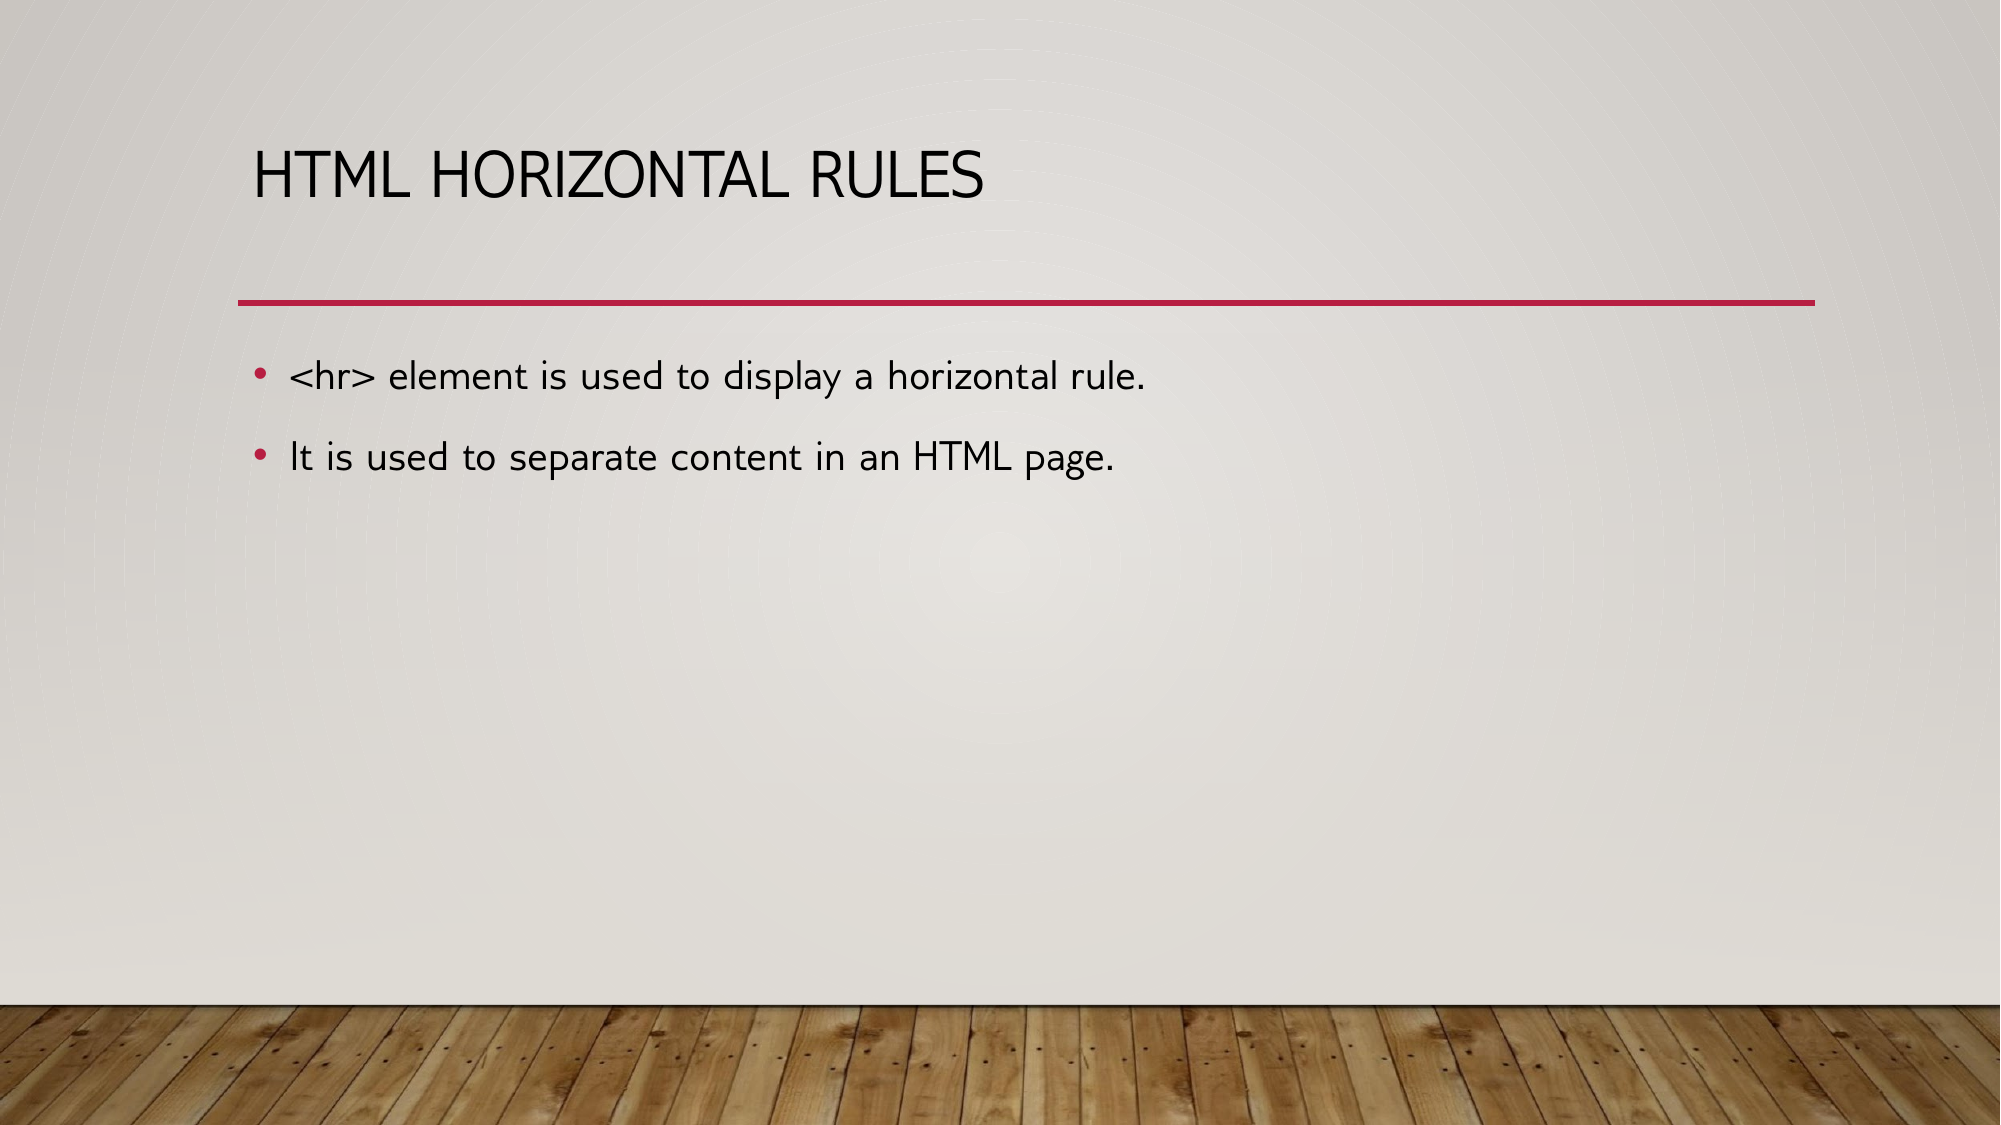

# HTML HORIZONTAL RULES
<hr> element is used to display a horizontal rule.
It is used to separate content in an HTML page.